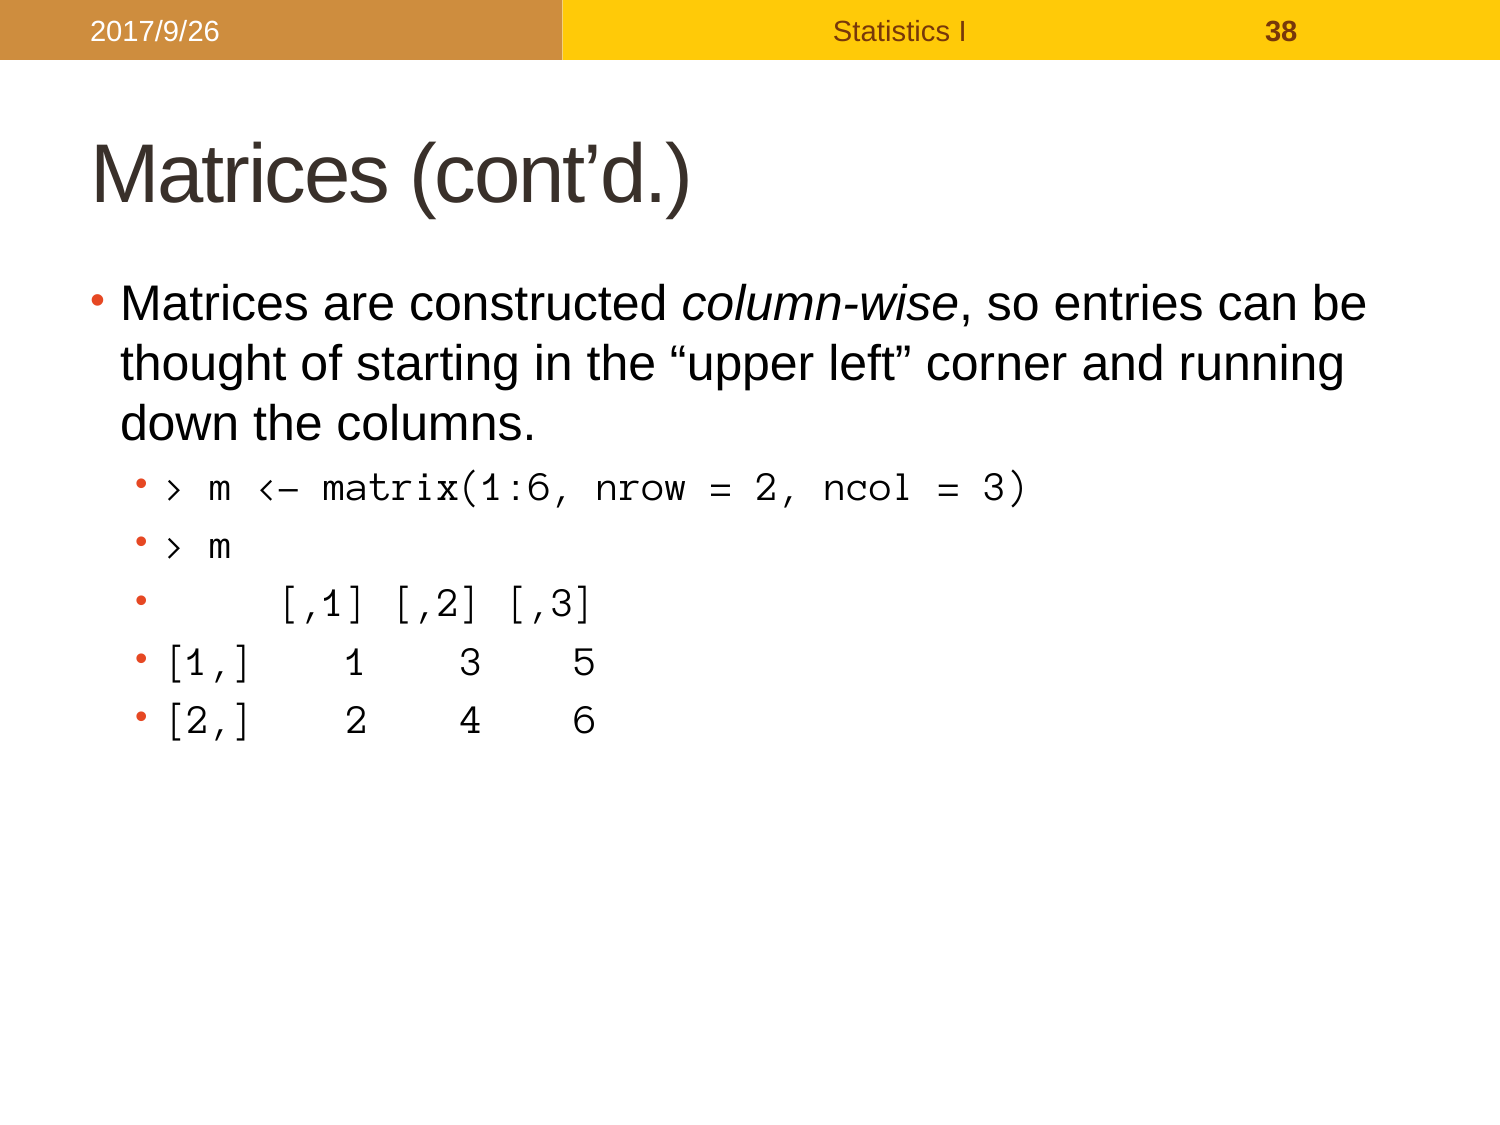

2017/9/26
Statistics I
38
# Matrices (cont’d.)
Matrices are constructed column-wise, so entries can be thought of starting in the “upper left” corner and running down the columns.
> m <- matrix(1:6, nrow = 2, ncol = 3)
> m
     [,1] [,2] [,3]
[1,]    1    3    5
[2,]    2    4    6